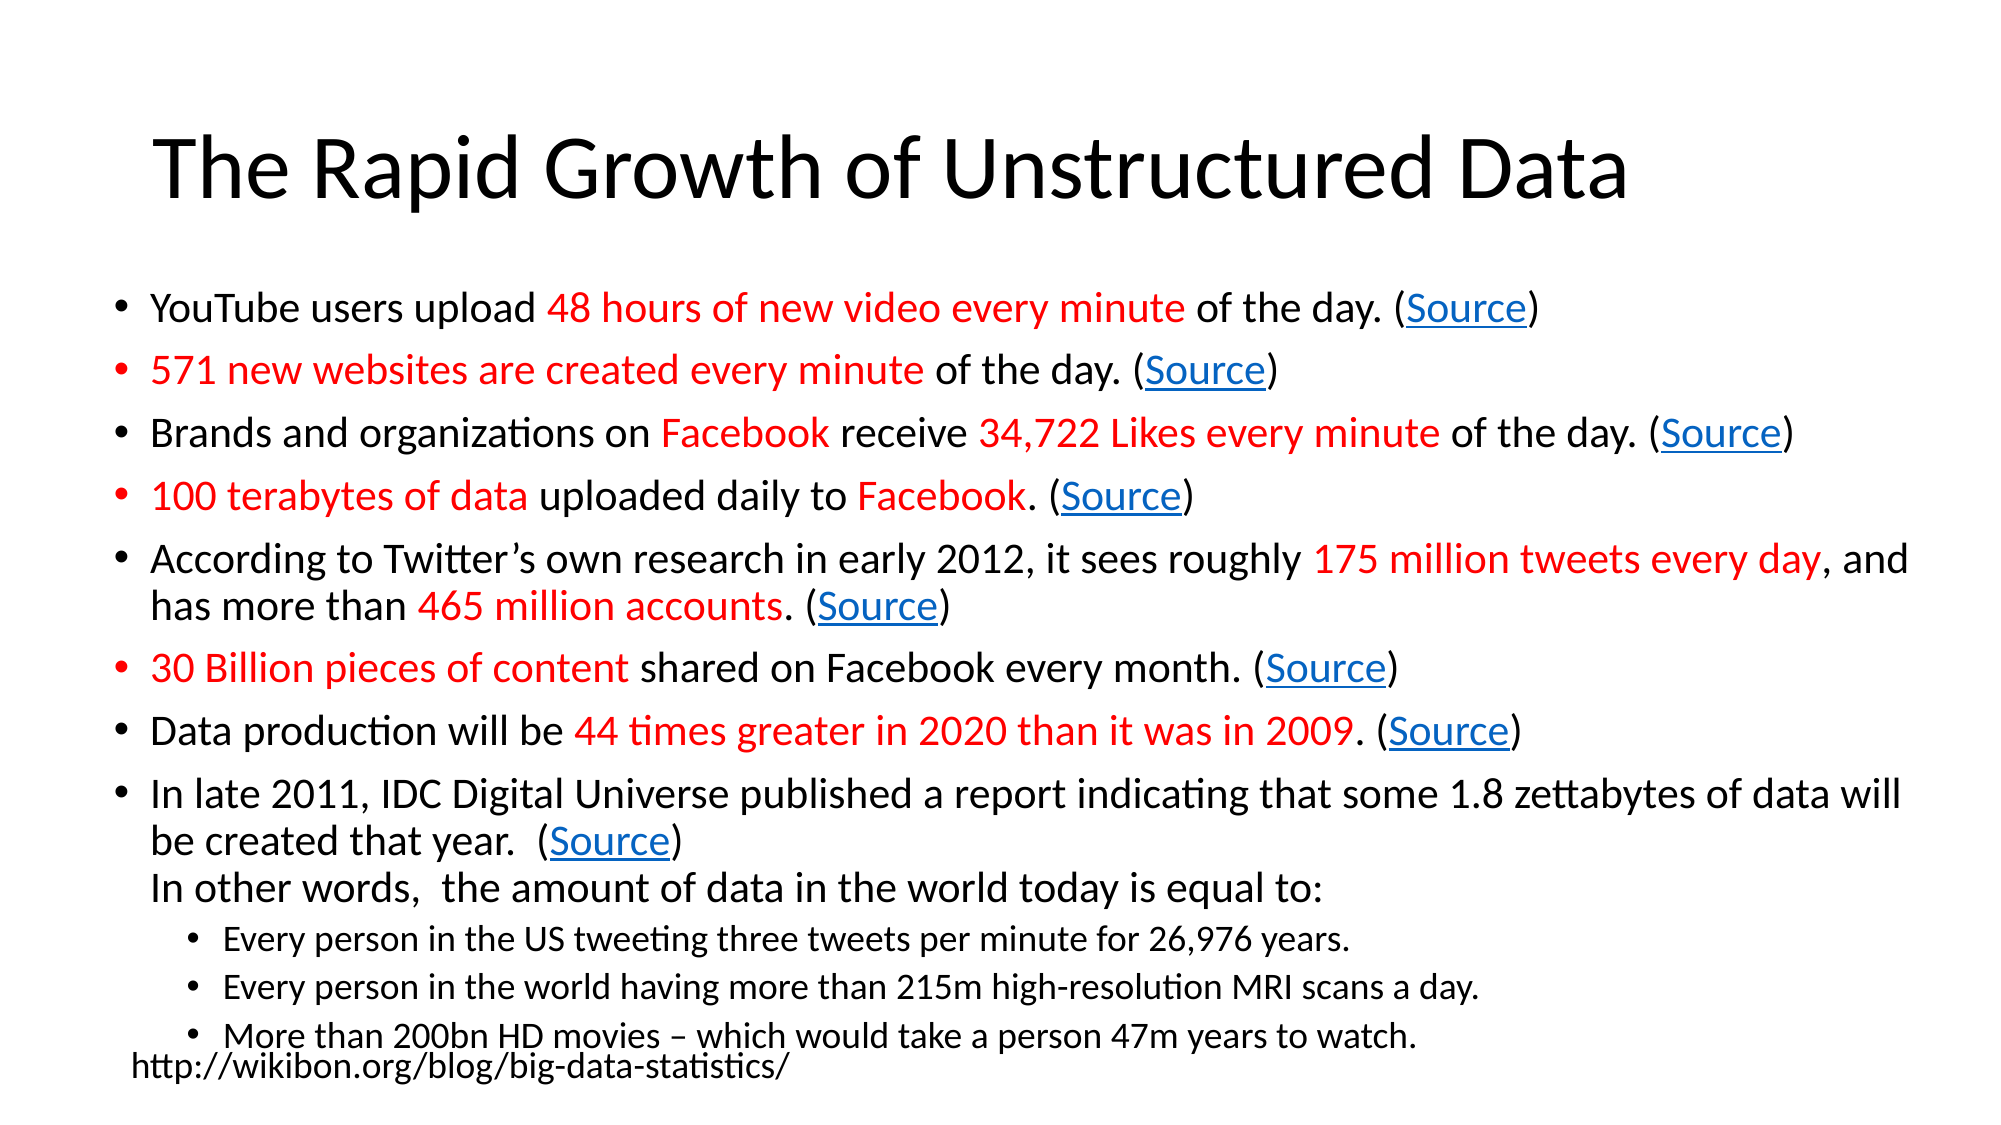

# The Rapid Growth of Unstructured Data
YouTube users upload 48 hours of new video every minute of the day. (Source)
571 new websites are created every minute of the day. (Source)
Brands and organizations on Facebook receive 34,722 Likes every minute of the day. (Source)
100 terabytes of data uploaded daily to Facebook. (Source)
According to Twitter’s own research in early 2012, it sees roughly 175 million tweets every day, and has more than 465 million accounts. (Source)
30 Billion pieces of content shared on Facebook every month. (Source)
Data production will be 44 times greater in 2020 than it was in 2009. (Source)
In late 2011, IDC Digital Universe published a report indicating that some 1.8 zettabytes of data will be created that year.  (Source)
In other words,  the amount of data in the world today is equal to:
Every person in the US tweeting three tweets per minute for 26,976 years.
Every person in the world having more than 215m high-resolution MRI scans a day.
More than 200bn HD movies – which would take a person 47m years to watch.
http://wikibon.org/blog/big-data-statistics/